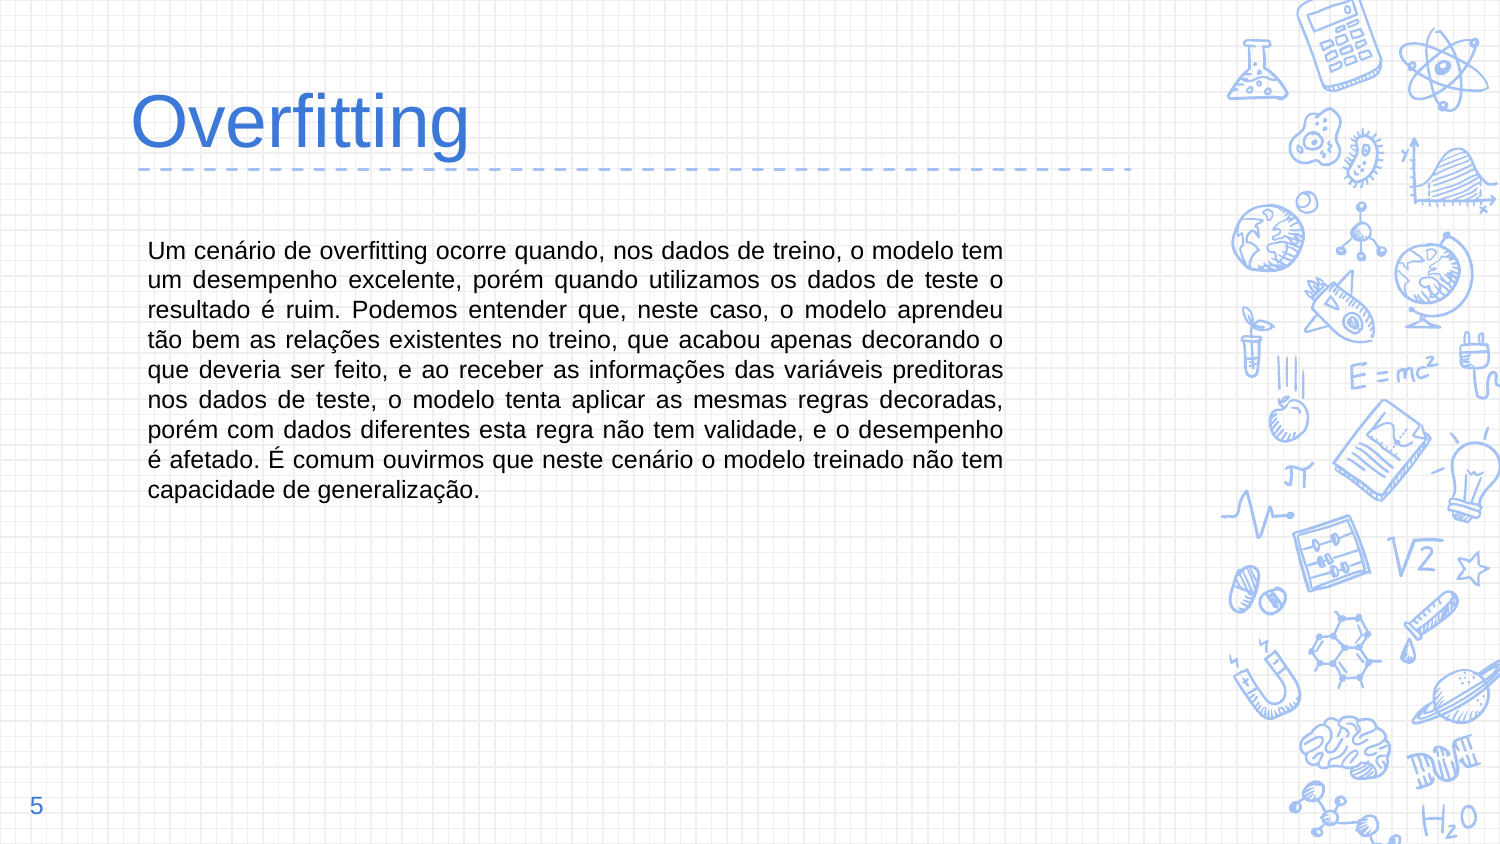

# Overfitting
Um cenário de overfitting ocorre quando, nos dados de treino, o modelo tem um desempenho excelente, porém quando utilizamos os dados de teste o resultado é ruim. Podemos entender que, neste caso, o modelo aprendeu tão bem as relações existentes no treino, que acabou apenas decorando o que deveria ser feito, e ao receber as informações das variáveis preditoras nos dados de teste, o modelo tenta aplicar as mesmas regras decoradas, porém com dados diferentes esta regra não tem validade, e o desempenho é afetado. É comum ouvirmos que neste cenário o modelo treinado não tem capacidade de generalização.
5